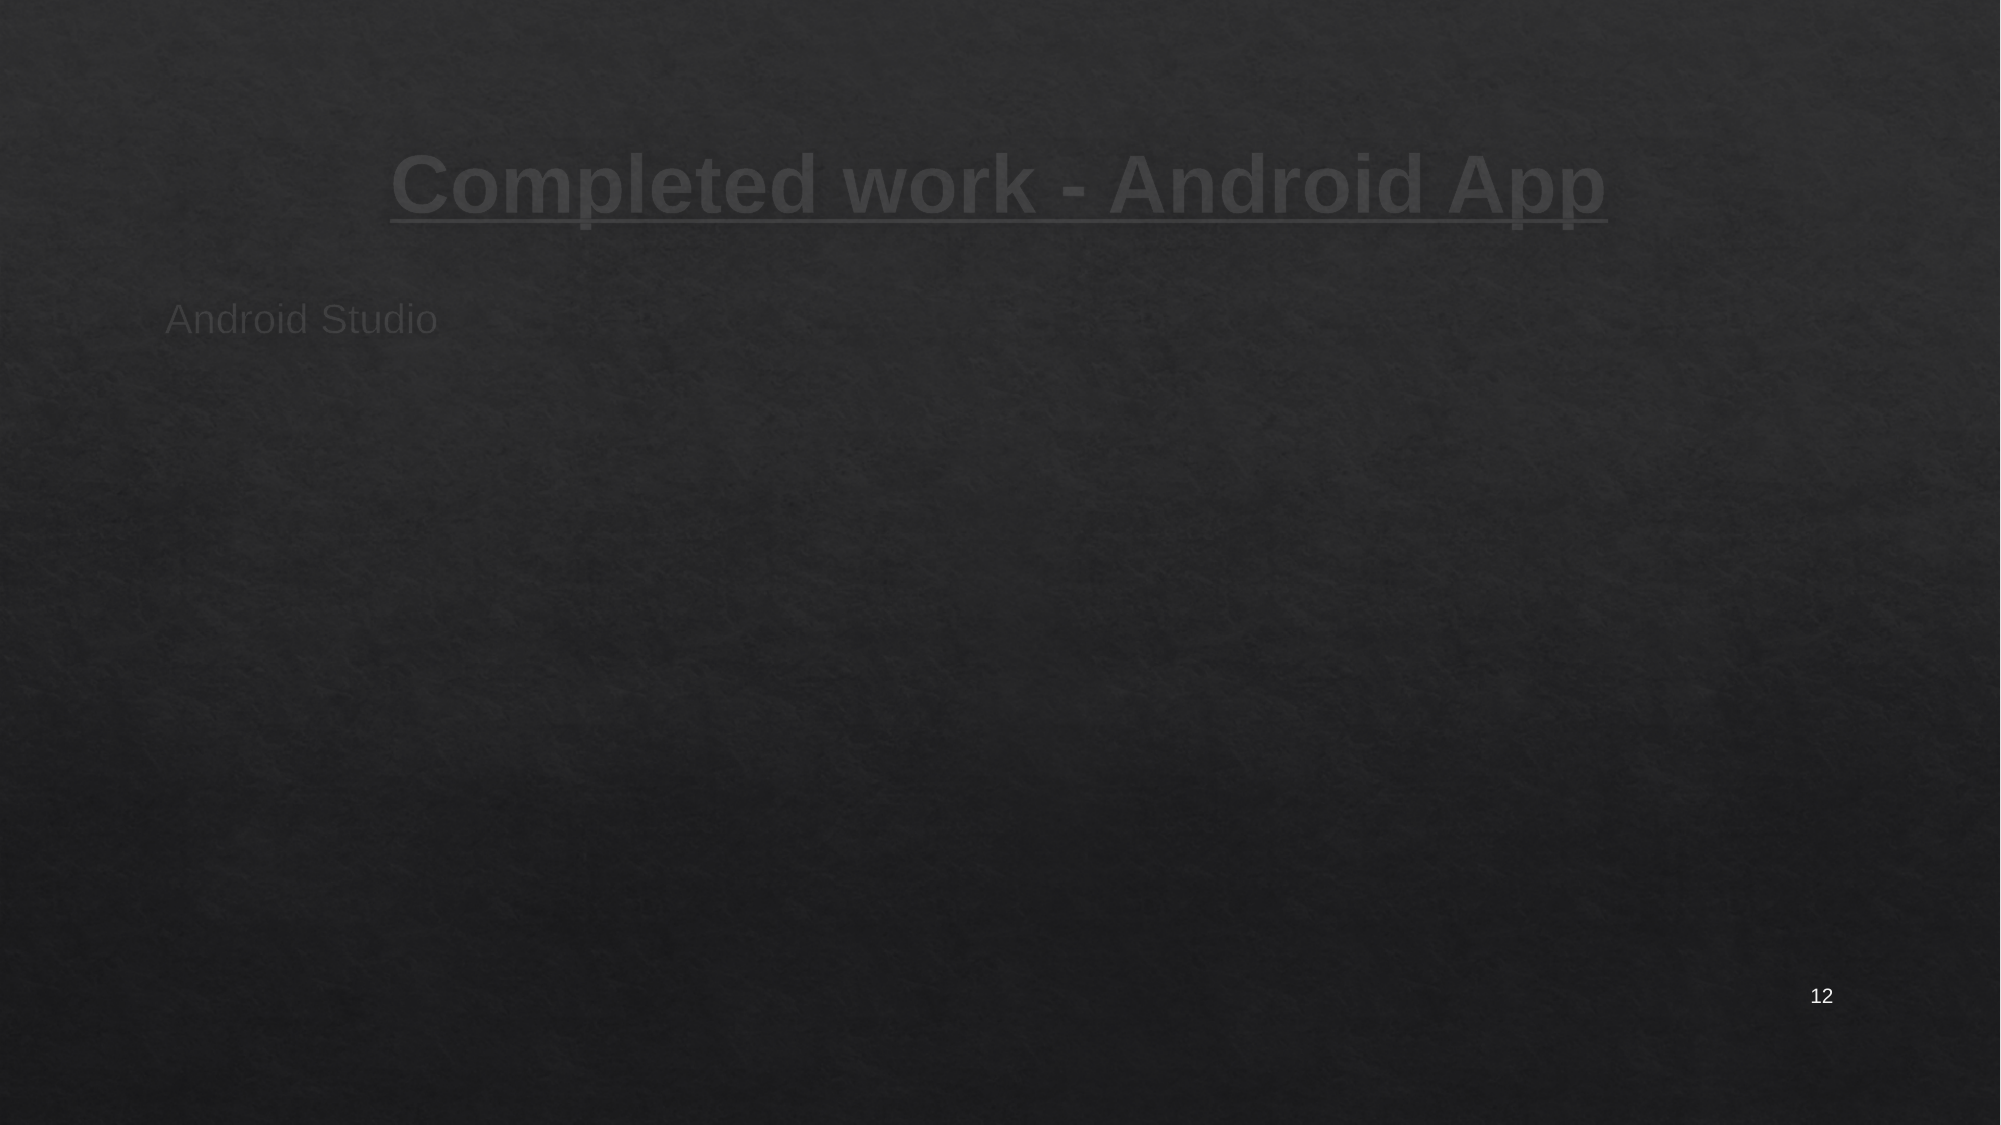

# Completed work - Android App
Android Studio
12